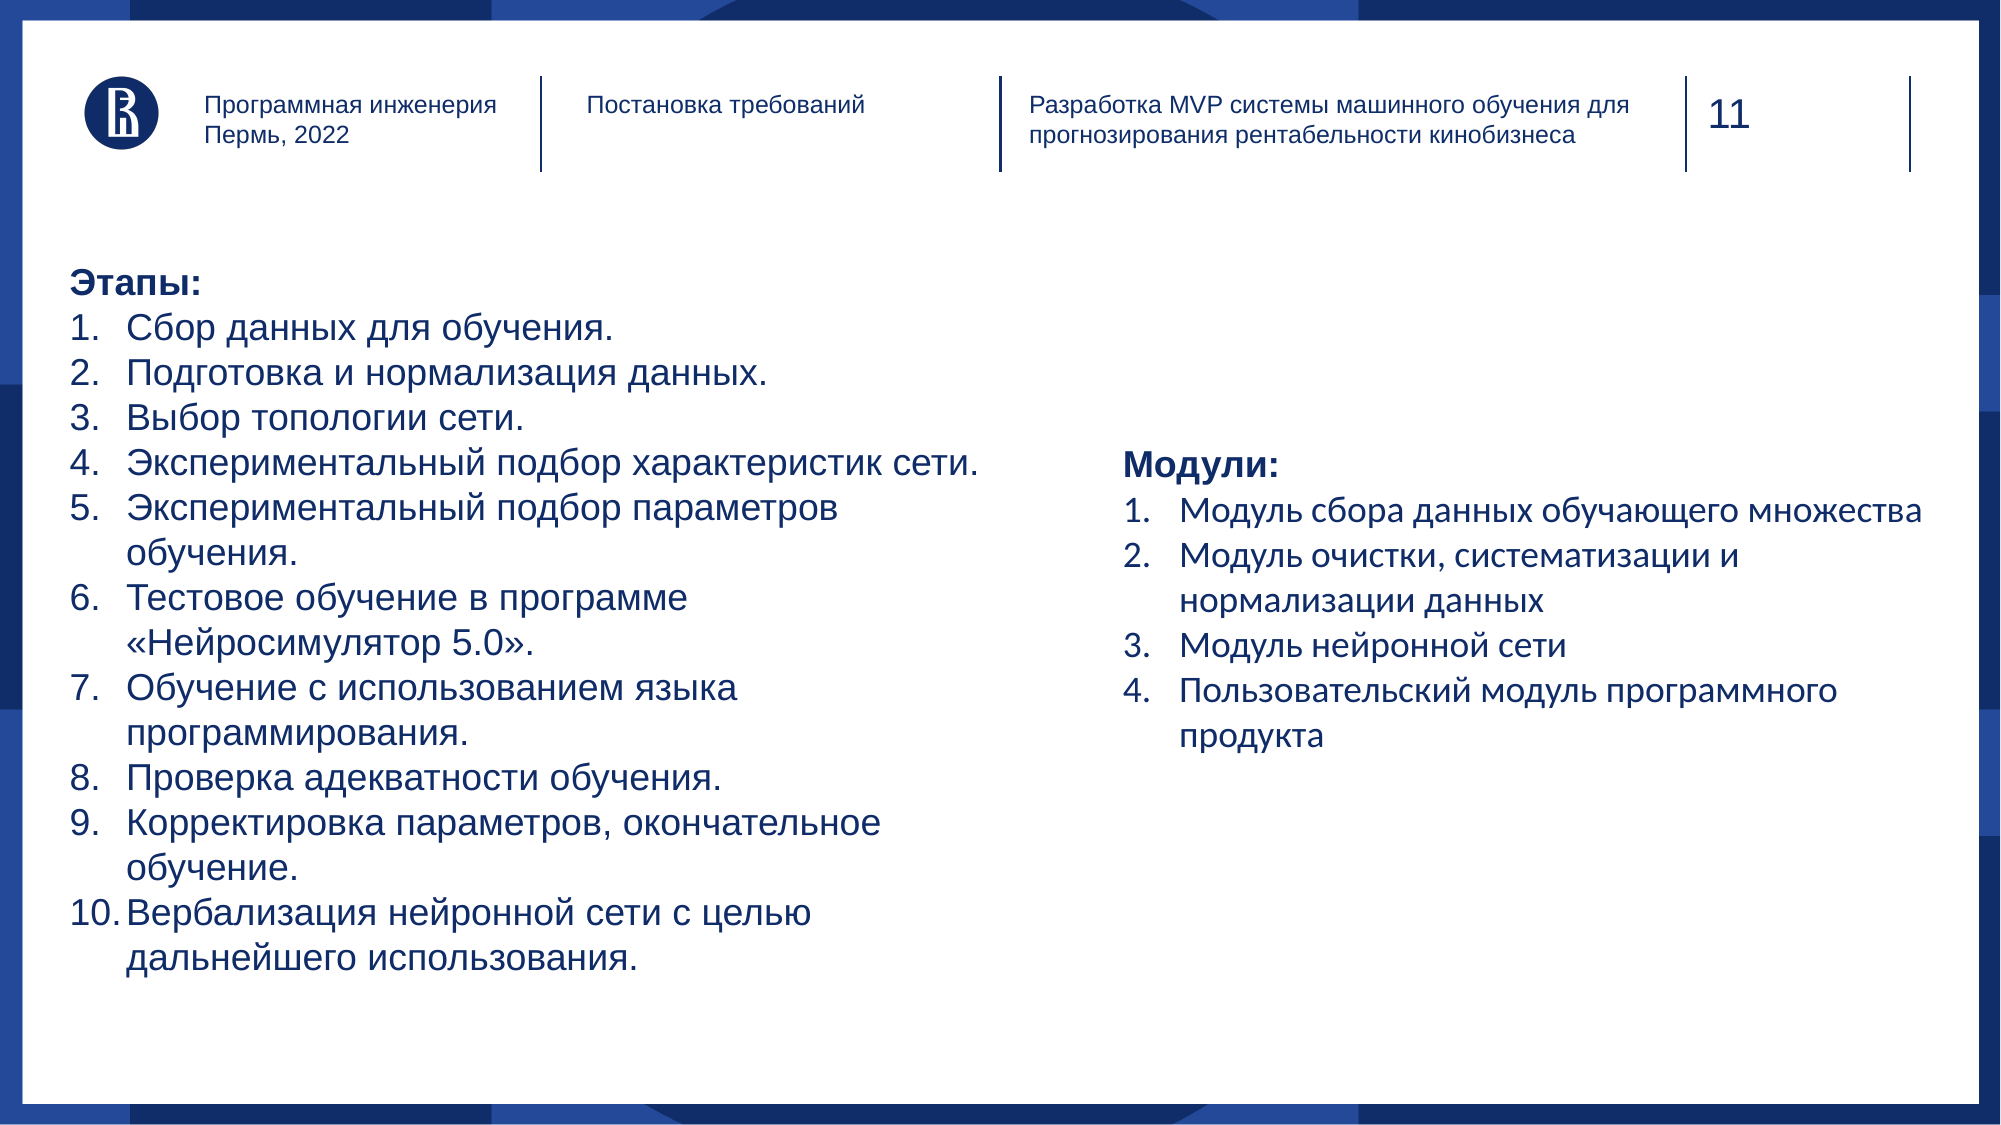

Разработка MVP системы машинного обучения для прогнозирования рентабельности кинобизнеса
Программная инженерия
Пермь, 2022
Постановка требований
Этапы:
Сбор данных для обучения.
Подготовка и нормализация данных.
Выбор топологии сети.
Экспериментальный подбор характеристик сети.
Экспериментальный подбор параметров обучения.
Тестовое обучение в программе «Нейросимулятор 5.0».
Обучение с использованием языка программирования.
Проверка адекватности обучения.
Корректировка параметров, окончательное обучение.
Вербализация нейронной сети с целью дальнейшего использования.
Модули:
Модуль сбора данных обучающего множества
Модуль очистки, систематизации и нормализации данных
Модуль нейронной сети
Пользовательский модуль программного продукта